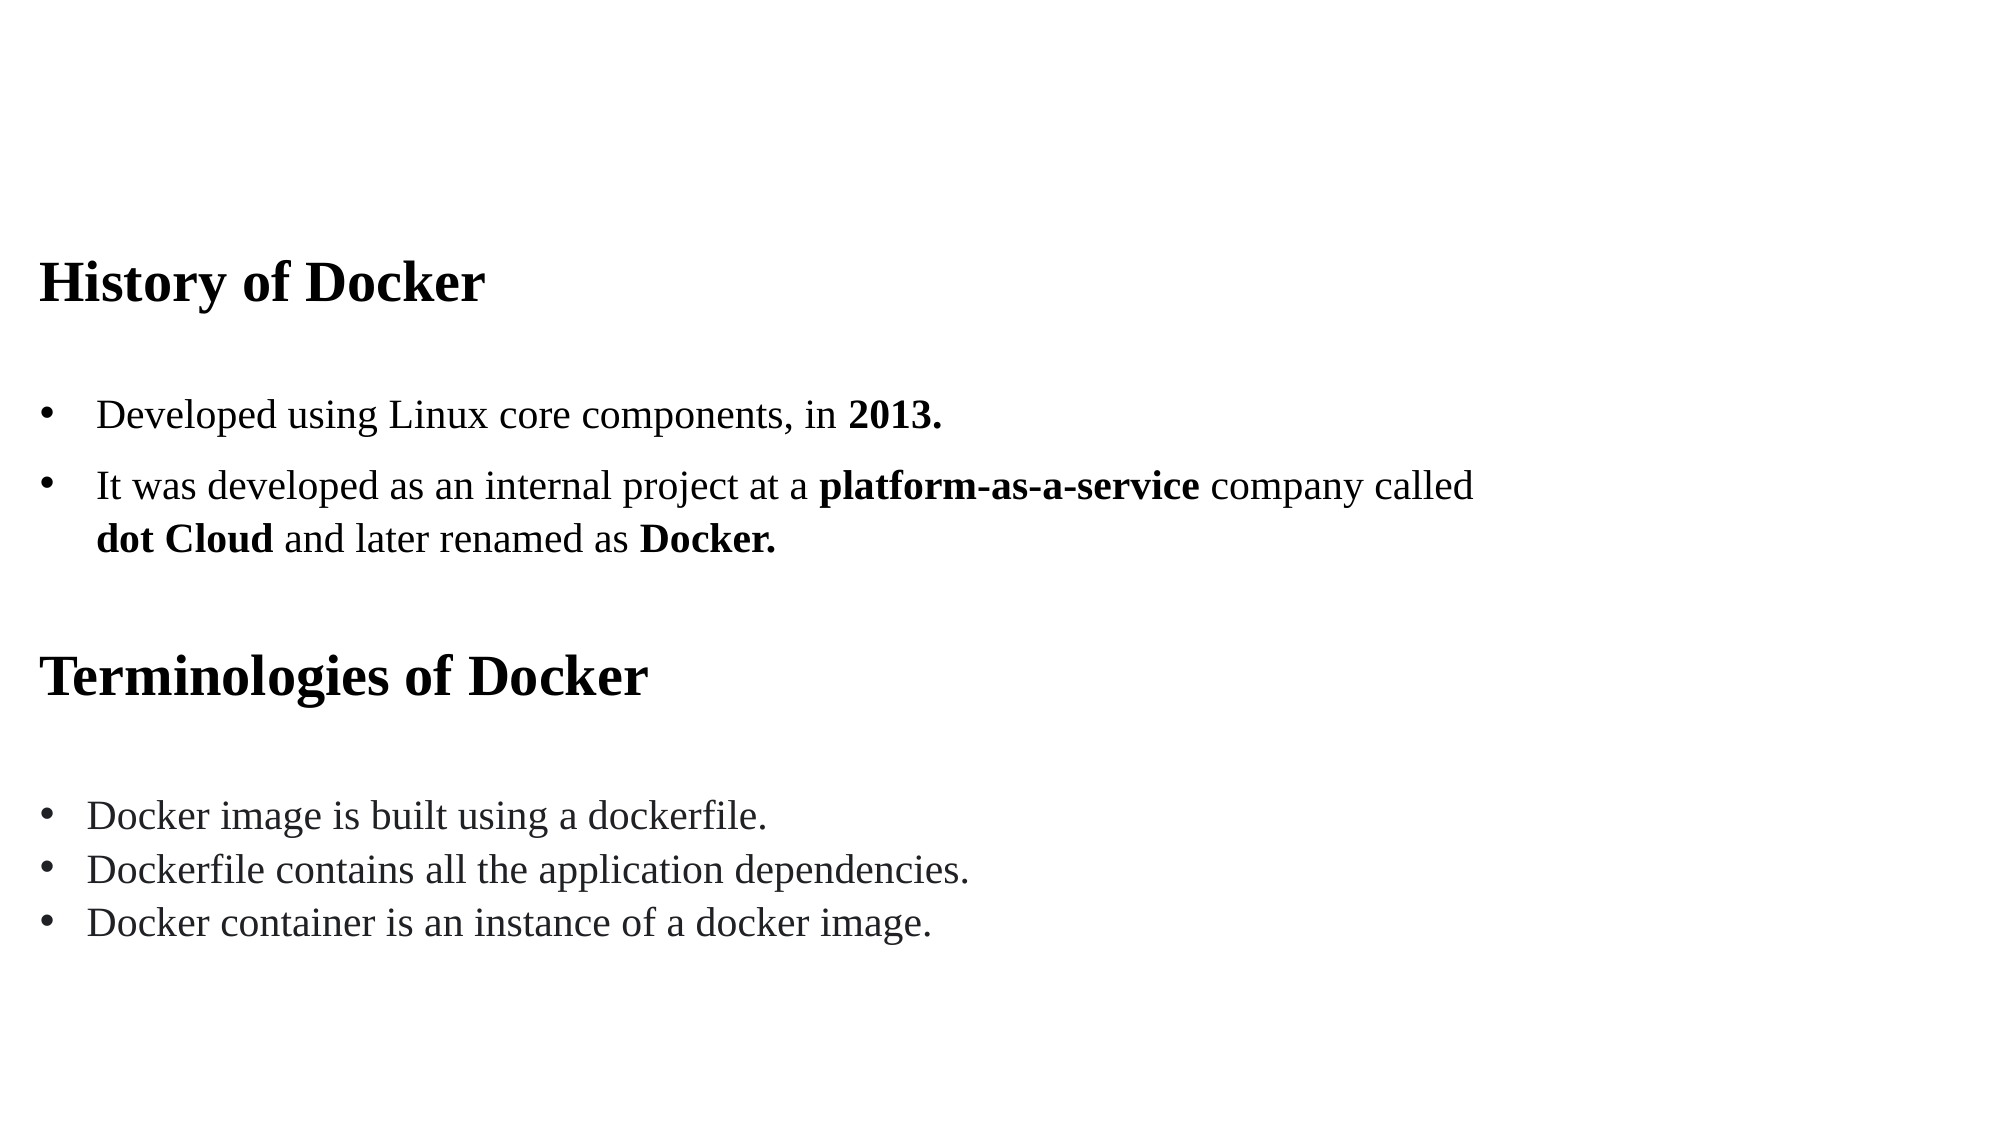

History of Docker

Developed using Linux core components, in 2013.
It was developed as an internal project at a platform-as-a-service company called dot Cloud and later renamed as Docker.
Terminologies of Docker
Docker image is built using a dockerfile.
Dockerfile contains all the application dependencies.
Docker container is an instance of a docker image.